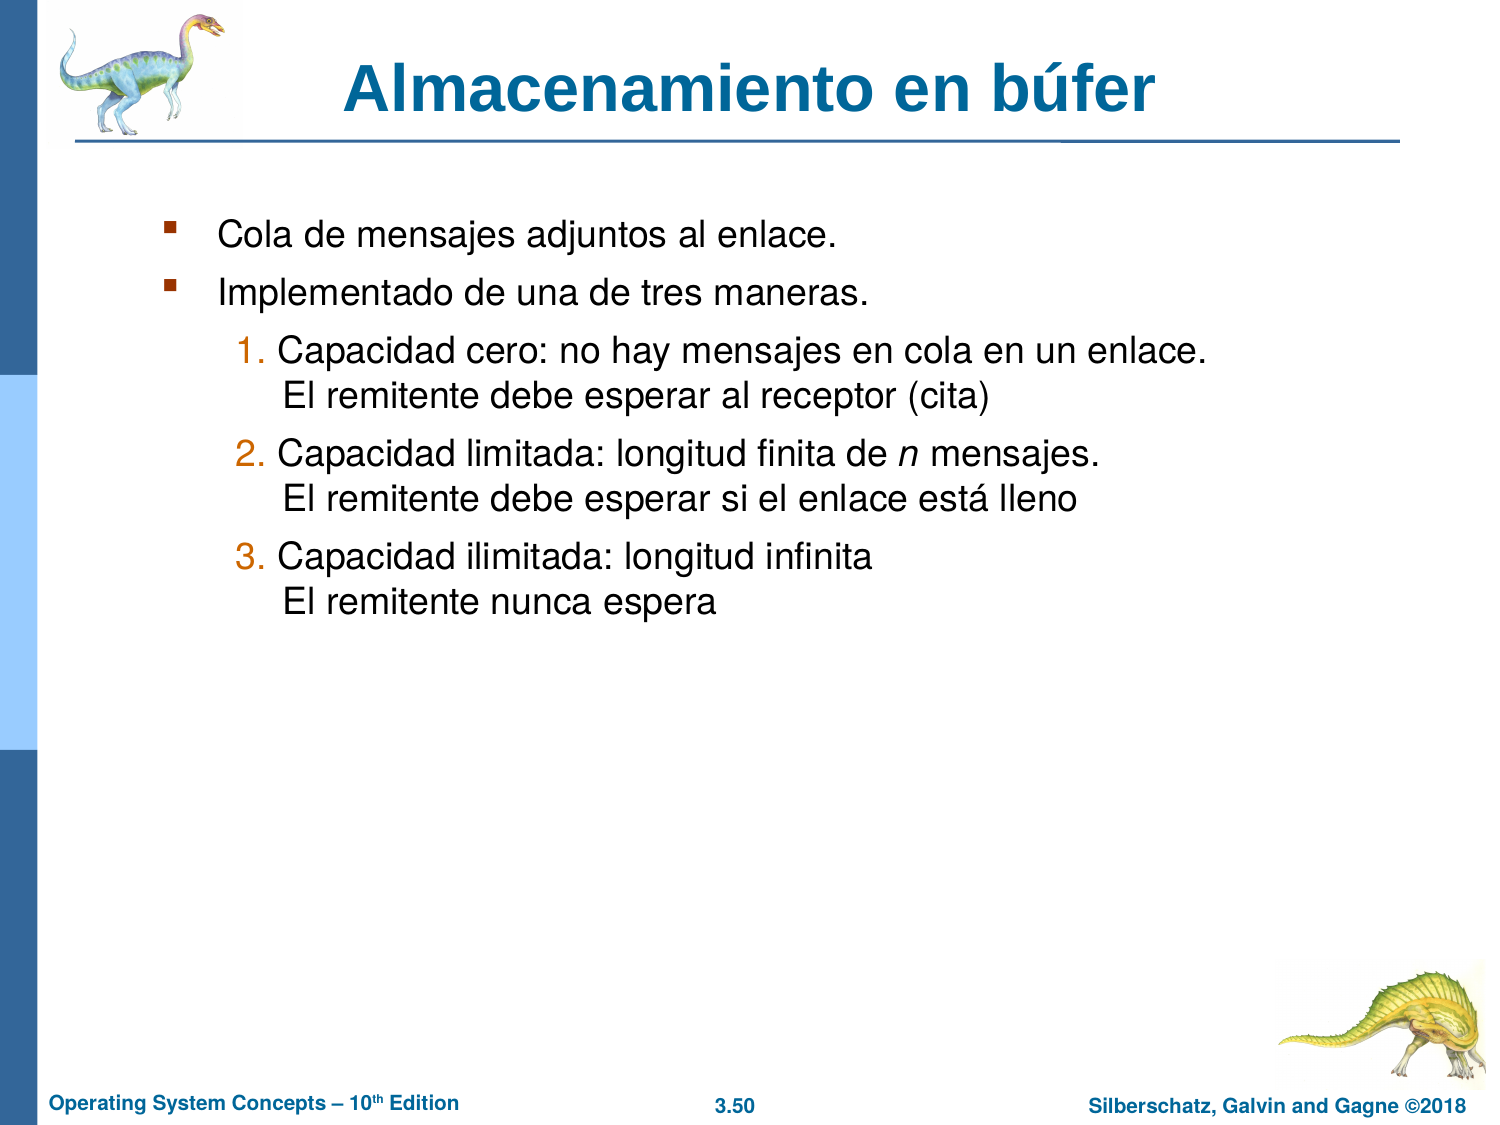

# Almacenamiento en búfer
Cola de mensajes adjuntos al enlace.
Implementado de una de tres maneras.
1. Capacidad cero: no hay mensajes en cola en un enlace.
El remitente debe esperar al receptor (cita)
2. Capacidad limitada: longitud finita de n mensajes.
El remitente debe esperar si el enlace está lleno
3. Capacidad ilimitada: longitud infinita
El remitente nunca espera